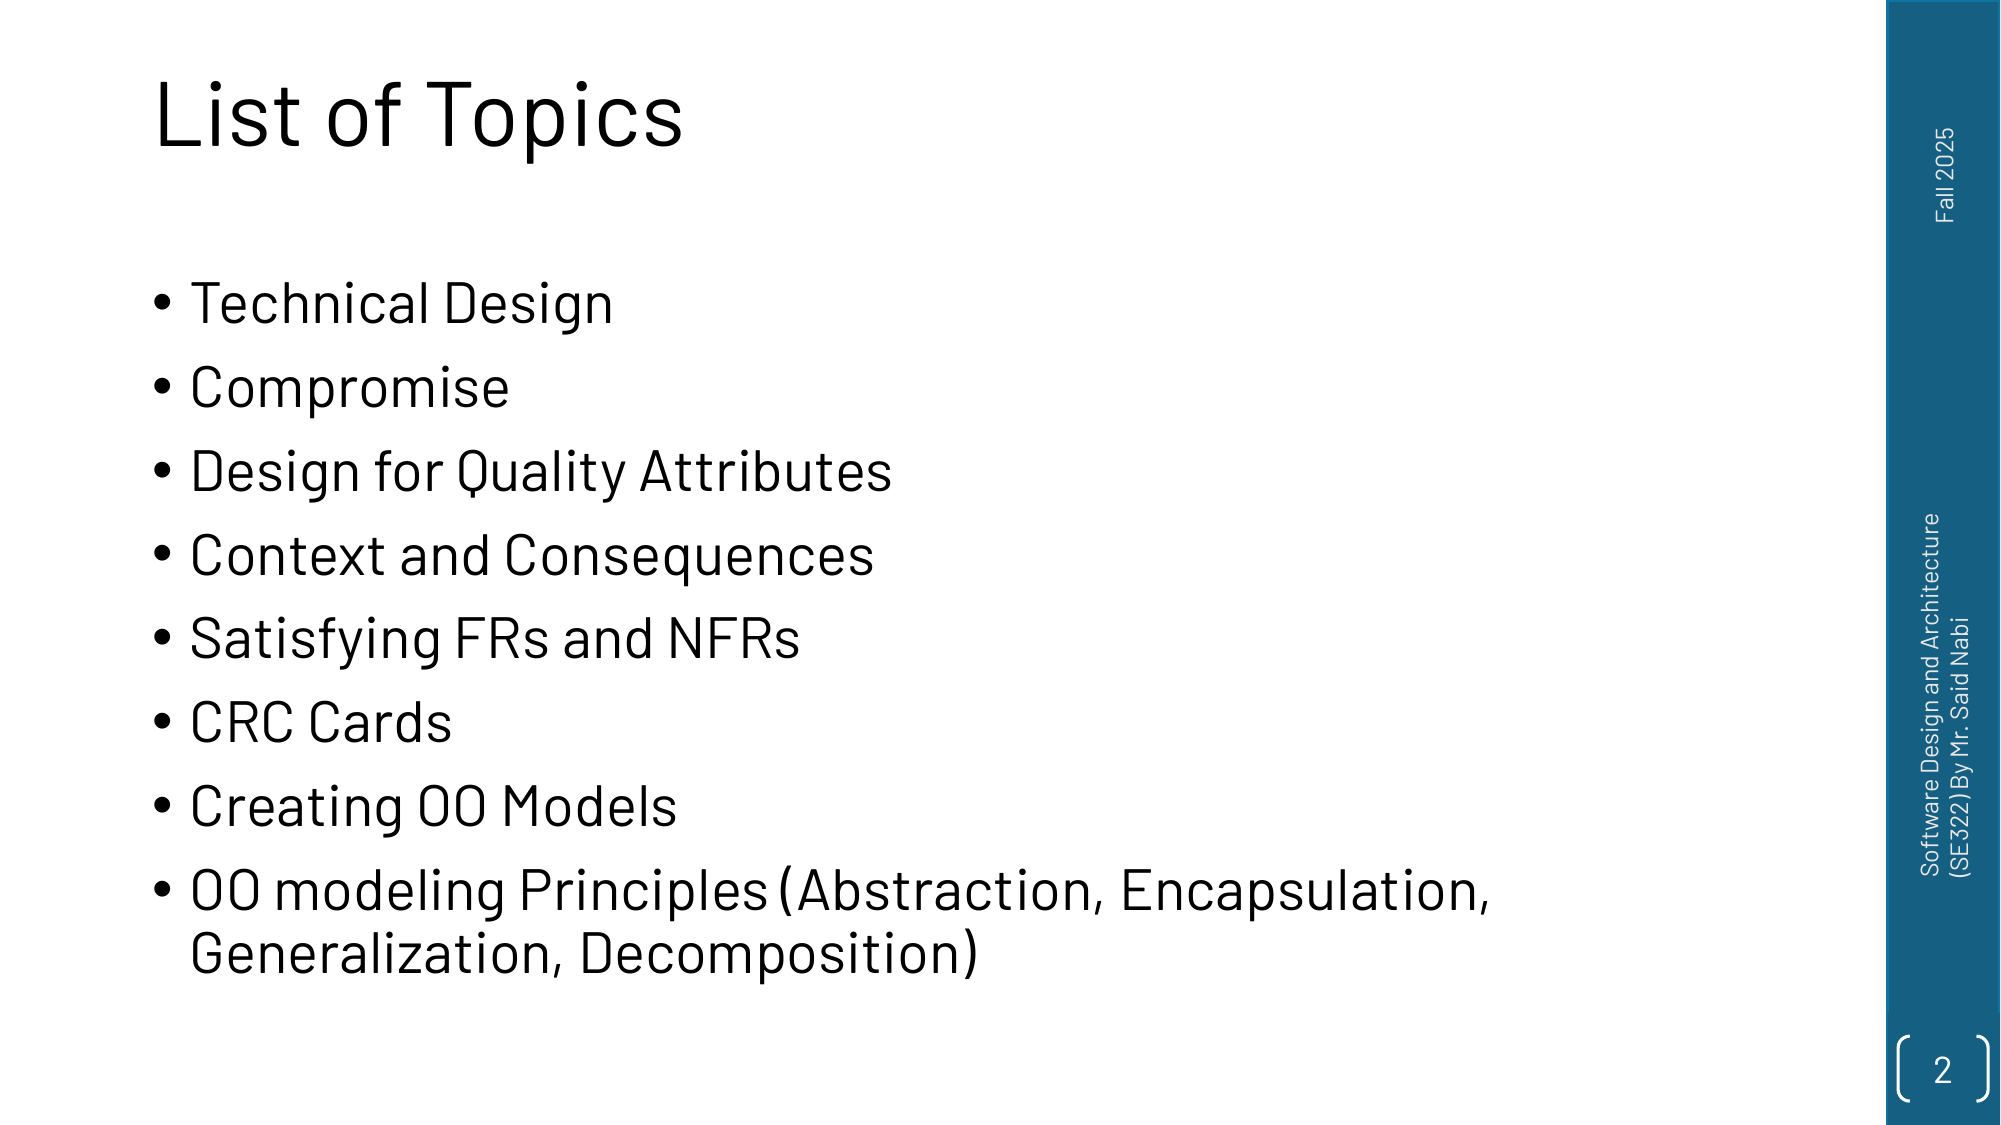

# List of Topics
Technical Design
Compromise
Design for Quality Attributes
Context and Consequences
Satisfying FRs and NFRs
CRC Cards
Creating OO Models
OO modeling Principles (Abstraction, Encapsulation, Generalization, Decomposition)